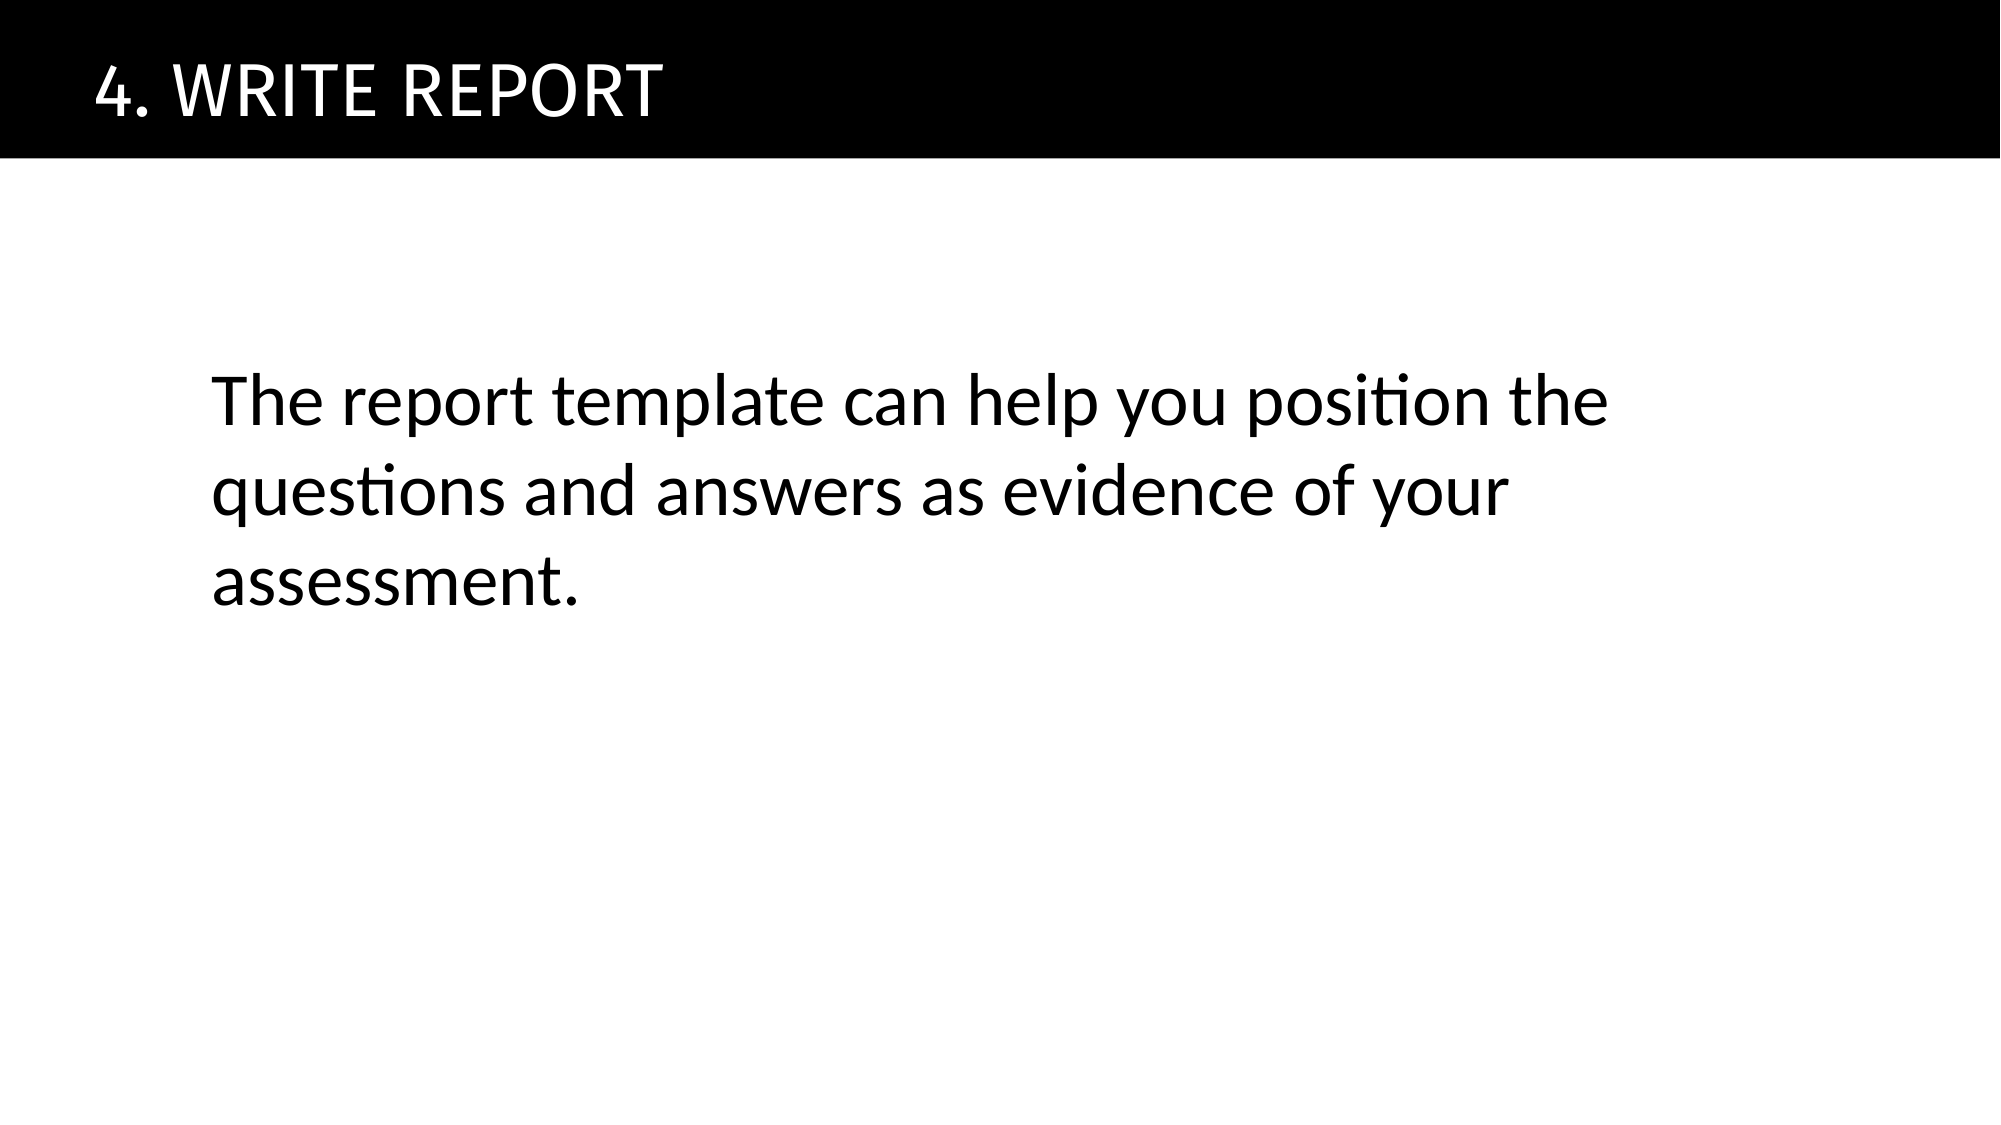

4. WRITE REPORT

The report template can help you position the questions and answers as evidence of your assessment.